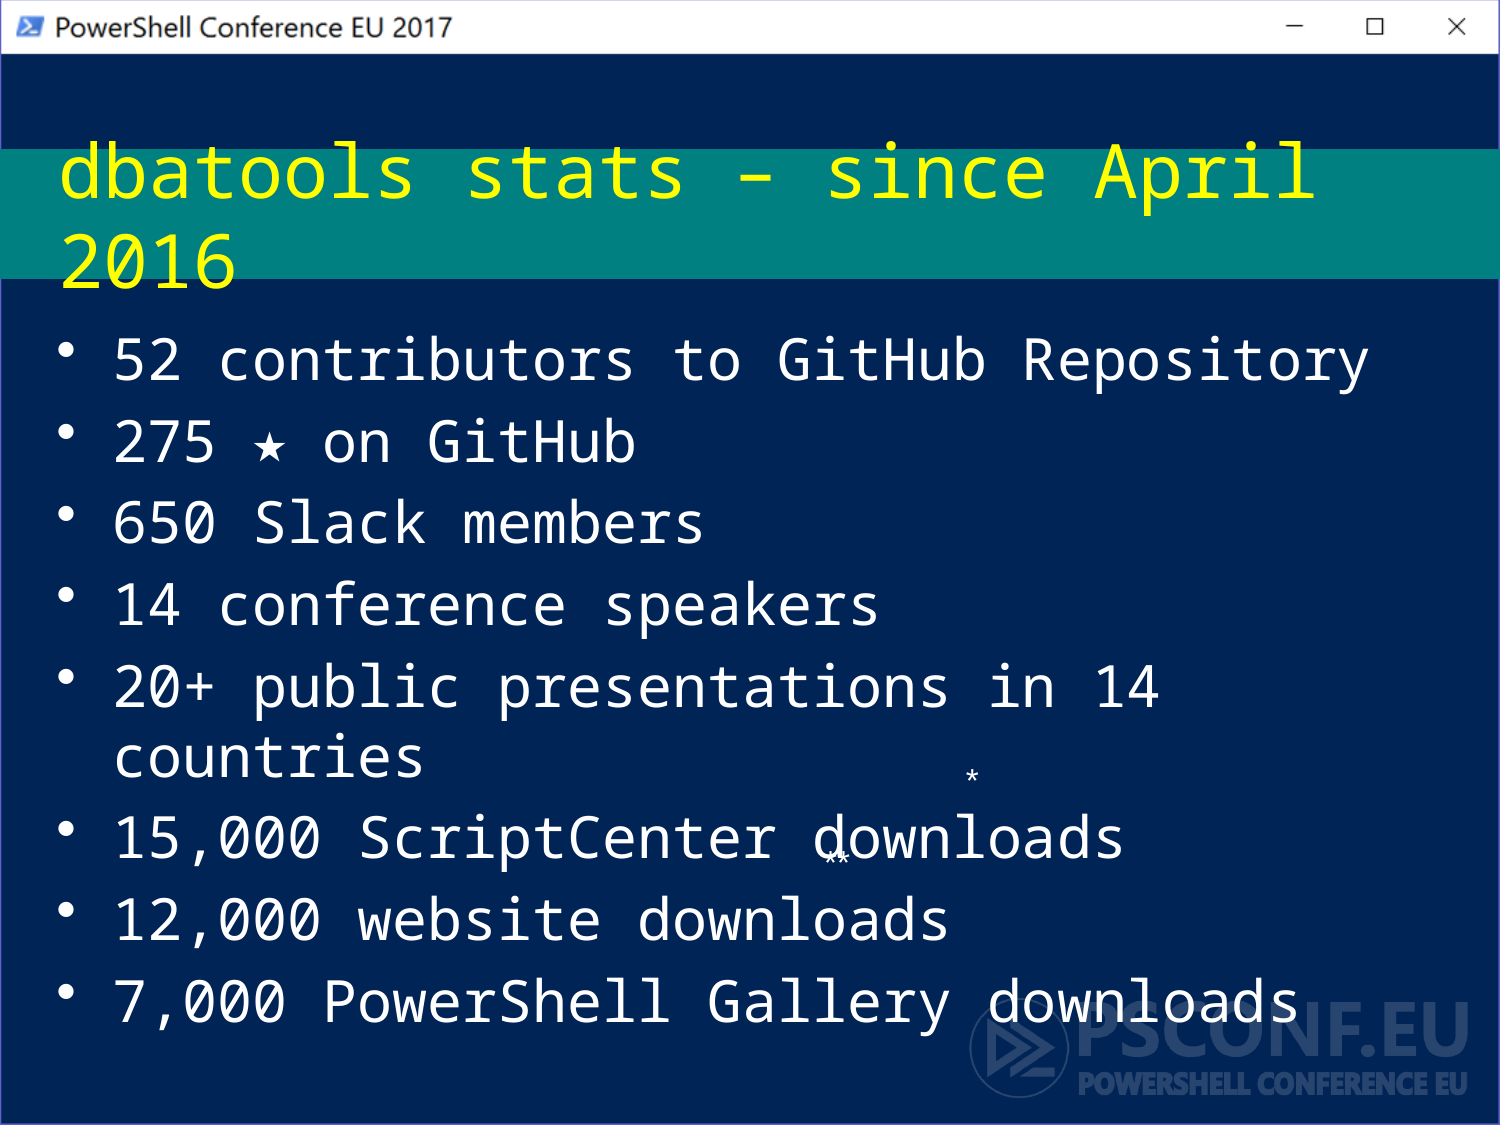

# dbatools stats – since April 2016
52 contributors to GitHub Repository
275 ★ on GitHub
650 Slack members
14 conference speakers
20+ public presentations in 14 countries
15,000 ScriptCenter downloads
12,000 website downloads
7,000 PowerShell Gallery downloads

*
**